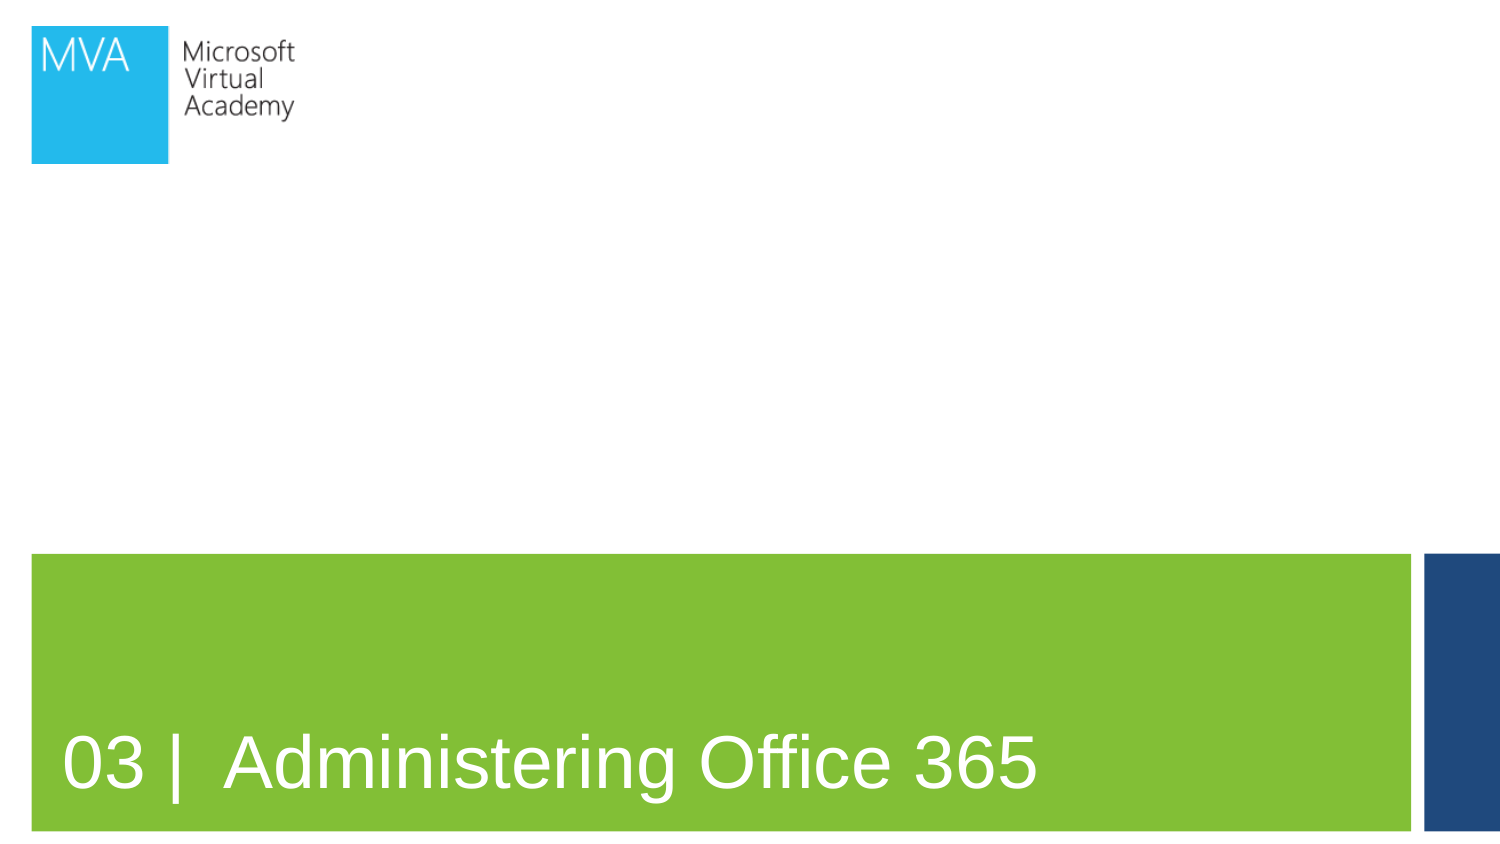

03 |  Administering Office 365
Anthony Steven | Principal Technologist, Content Master
Martin Coetzer | Portfolio Architect, Microsoft